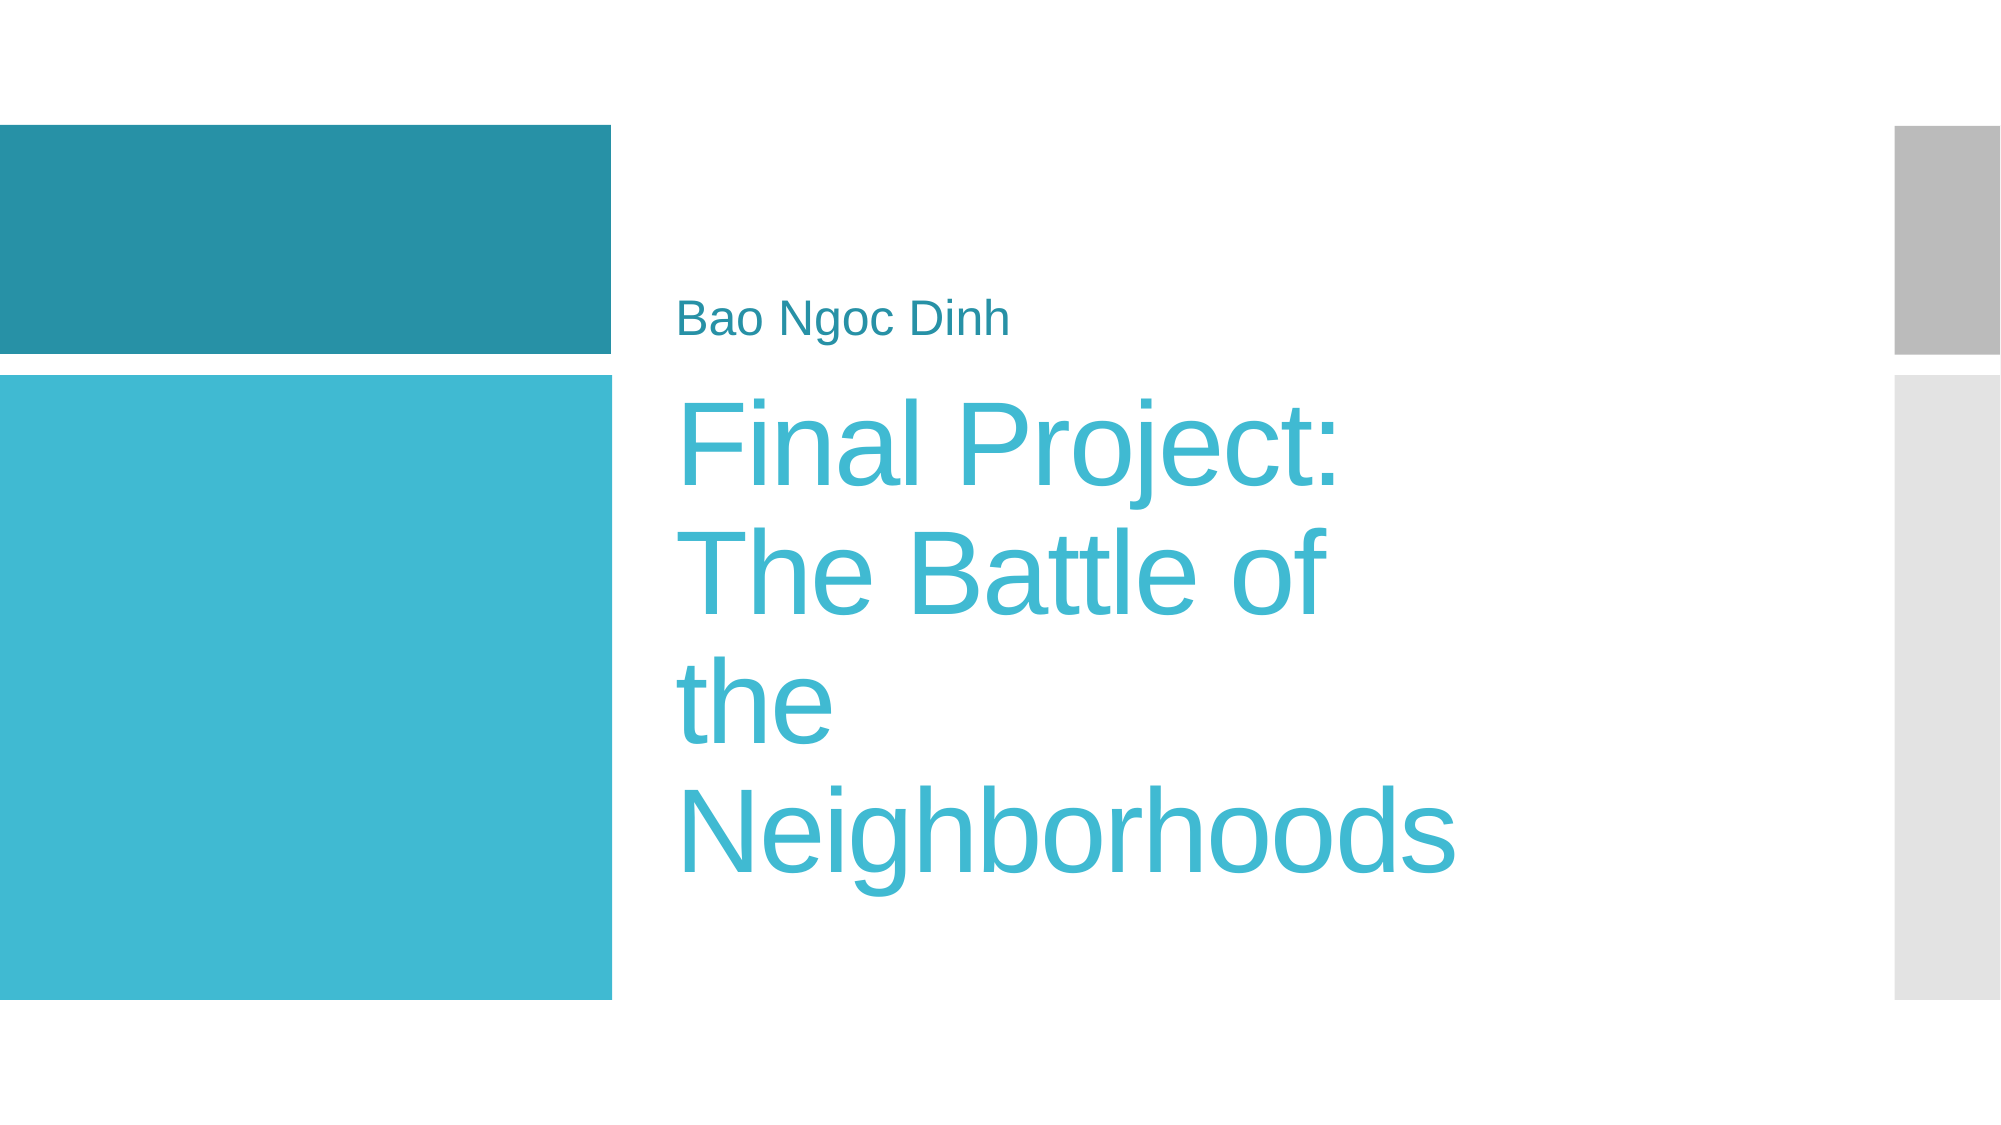

Bao Ngoc Dinh

# Final Project: The Battle of the Neighborhoods